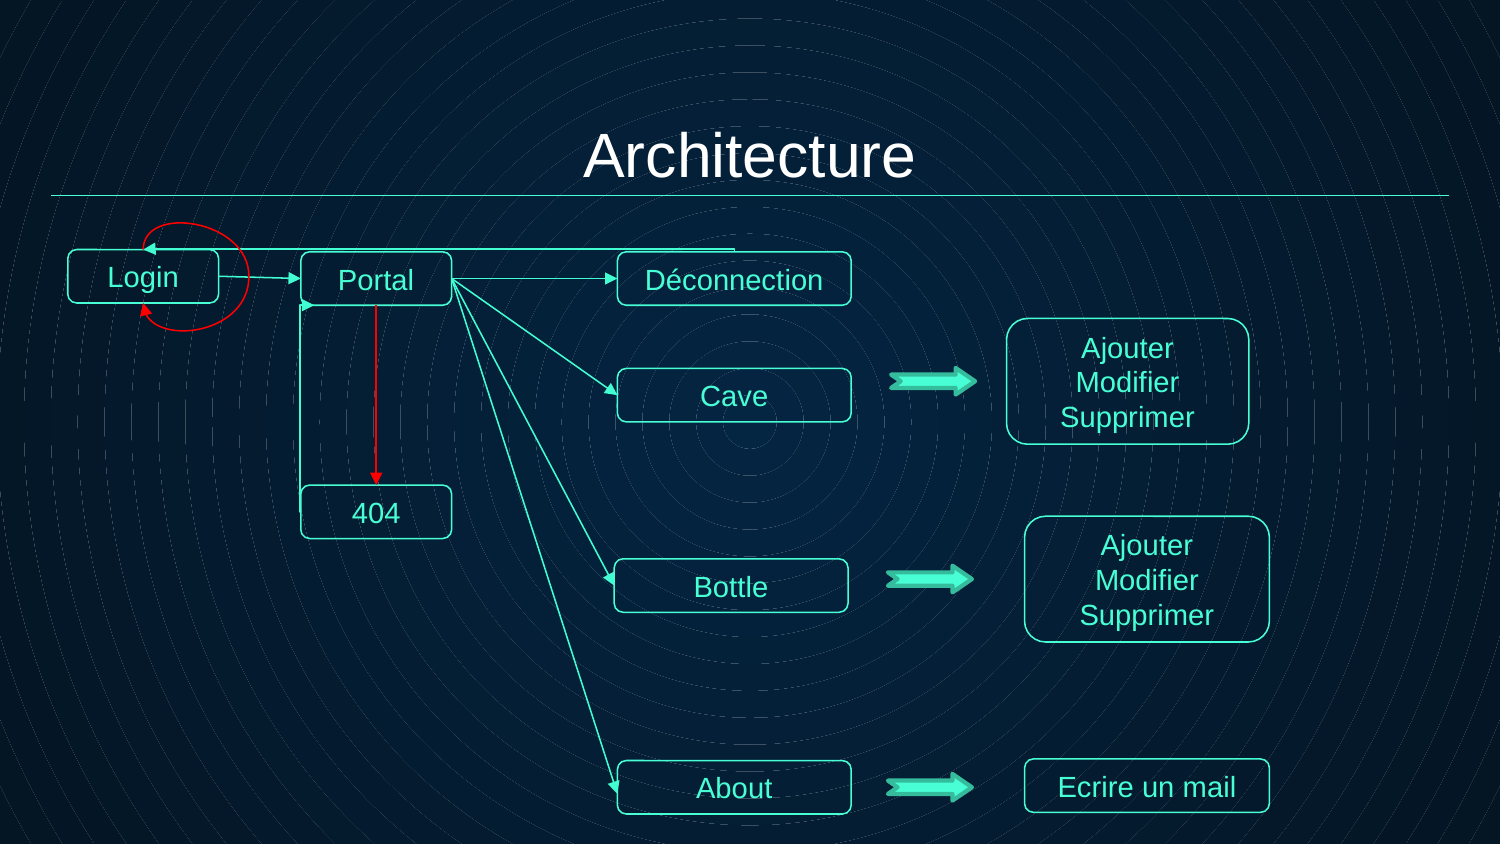

Architecture
Login
Déconnection
Portal
Ajouter
Modifier Supprimer

Cave
404
Ajouter
Modifier Supprimer
Bottle

Ecrire un mail
About